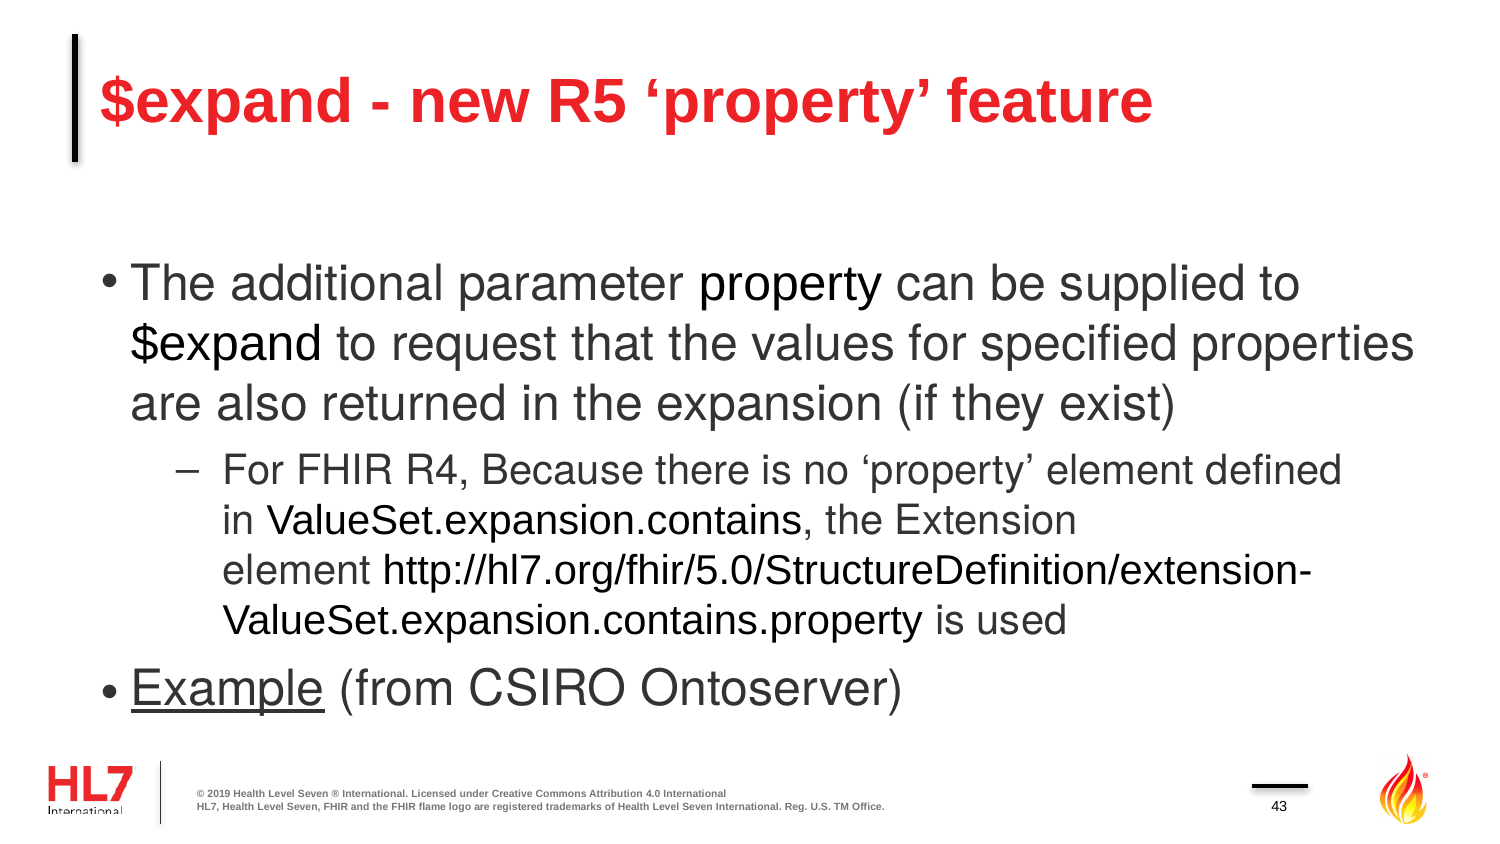

# $expand - new R5 ‘property’ feature
The additional parameter property can be supplied to $expand to request that the values for specified properties are also returned in the expansion (if they exist)
For FHIR R4, Because there is no ‘property’ element defined in ValueSet.expansion.contains, the Extension element http://hl7.org/fhir/5.0/StructureDefinition/extension-ValueSet.expansion.contains.property is used
Example (from CSIRO Ontoserver)
© 2019 Health Level Seven ® International. Licensed under Creative Commons Attribution 4.0 International
HL7, Health Level Seven, FHIR and the FHIR flame logo are registered trademarks of Health Level Seven International. Reg. U.S. TM Office.
43